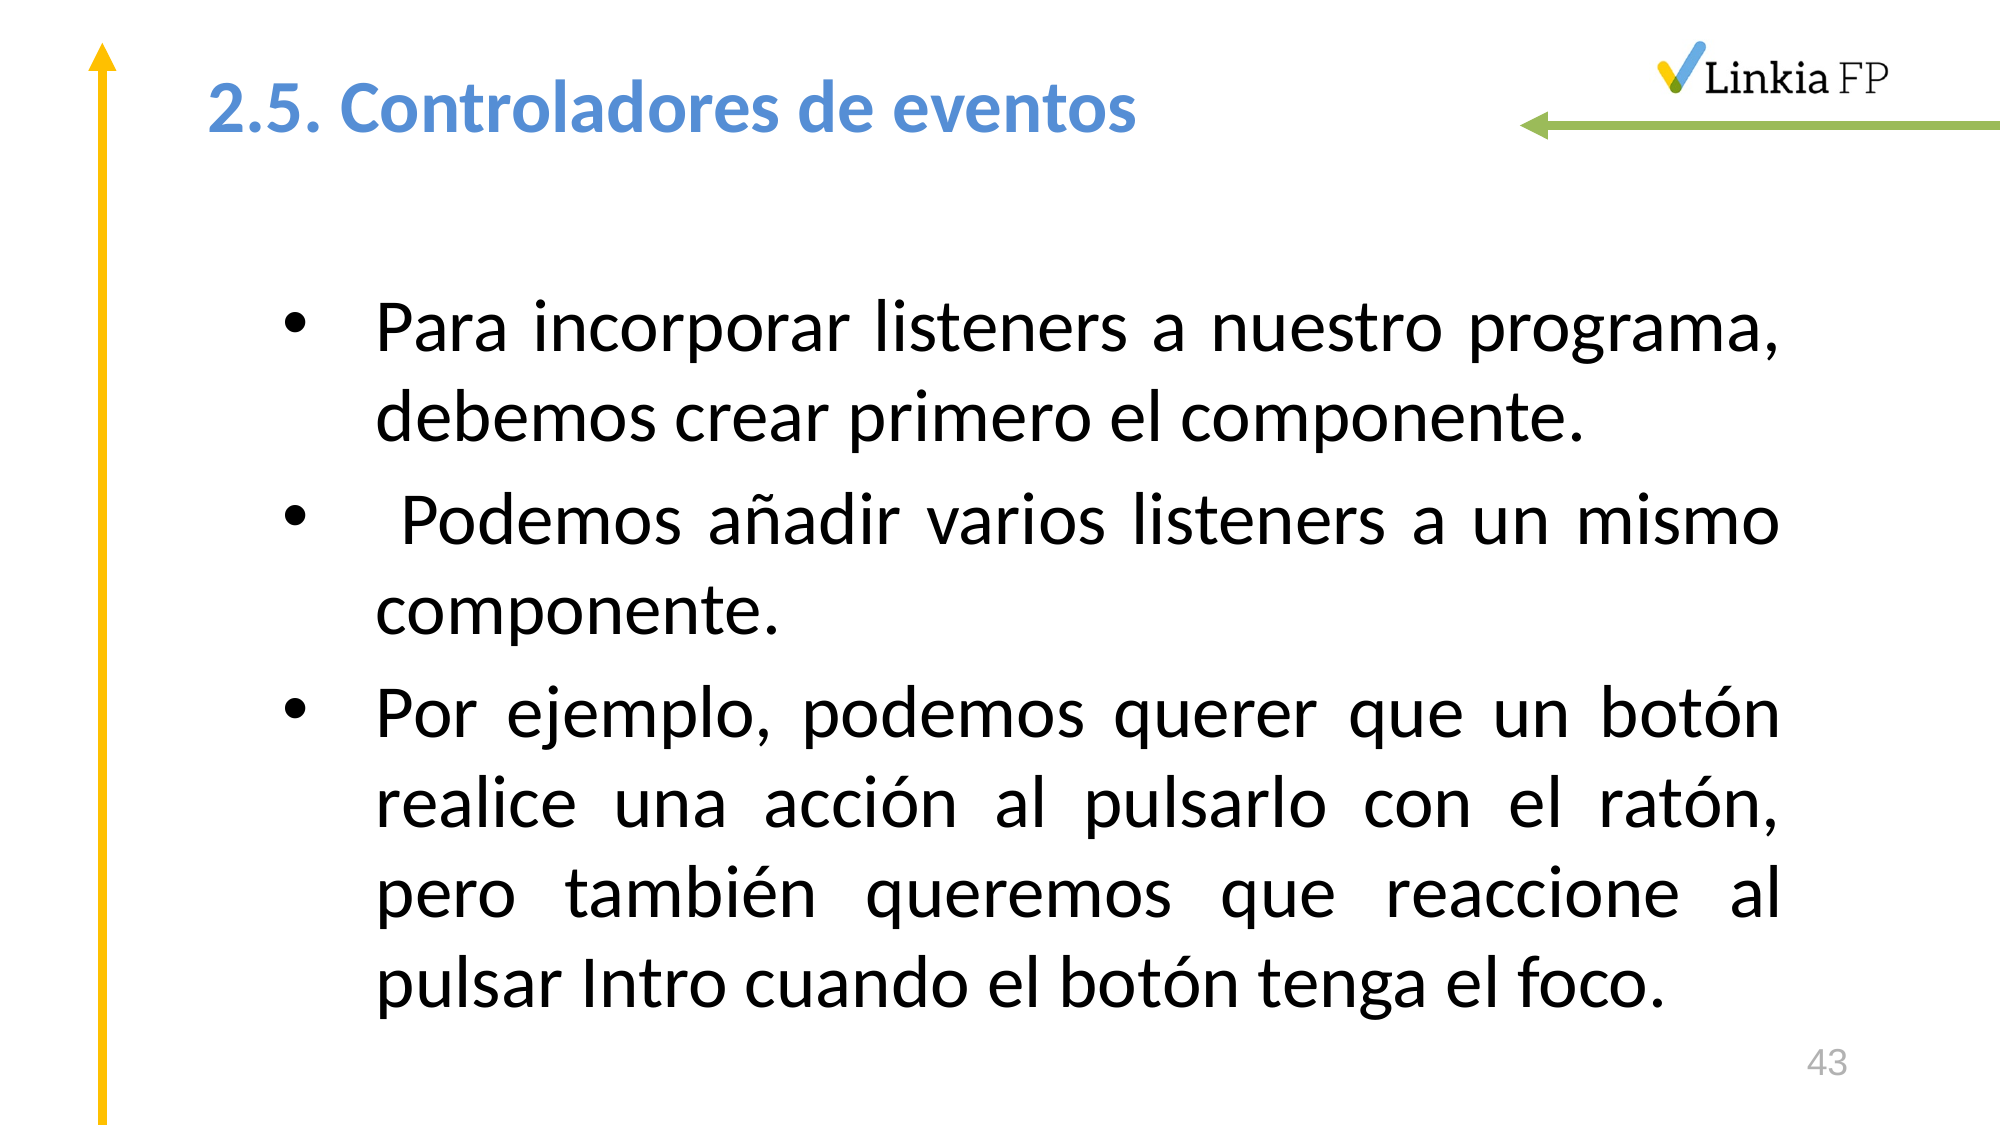

# 2.5. Controladores de eventos
Para incorporar listeners a nuestro programa, debemos crear primero el componente.
 Podemos añadir varios listeners a un mismo componente.
Por ejemplo, podemos querer que un botón realice una acción al pulsarlo con el ratón, pero también queremos que reaccione al pulsar Intro cuando el botón tenga el foco.
43